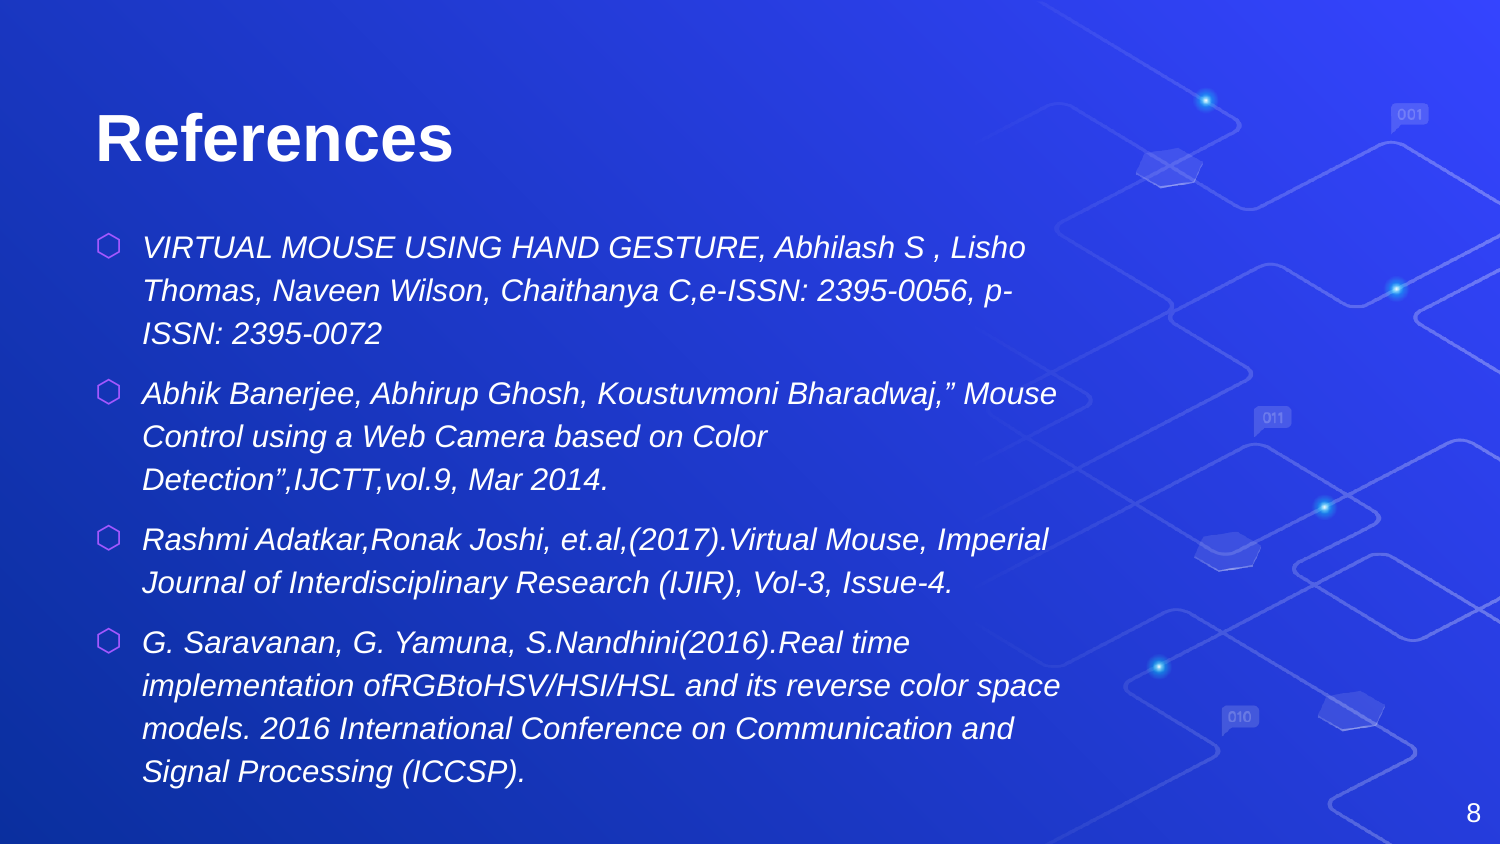

# References
VIRTUAL MOUSE USING HAND GESTURE, Abhilash S , Lisho Thomas, Naveen Wilson, Chaithanya C,e-ISSN: 2395-0056, p-ISSN: 2395-0072
Abhik Banerjee, Abhirup Ghosh, Koustuvmoni Bharadwaj,” Mouse Control using a Web Camera based on Color Detection”,IJCTT,vol.9, Mar 2014.
Rashmi Adatkar,Ronak Joshi, et.al,(2017).Virtual Mouse, Imperial Journal of Interdisciplinary Research (IJIR), Vol-3, Issue-4.
G. Saravanan, G. Yamuna, S.Nandhini(2016).Real time implementation ofRGBtoHSV/HSI/HSL and its reverse color space models. 2016 International Conference on Communication and Signal Processing (ICCSP).
8